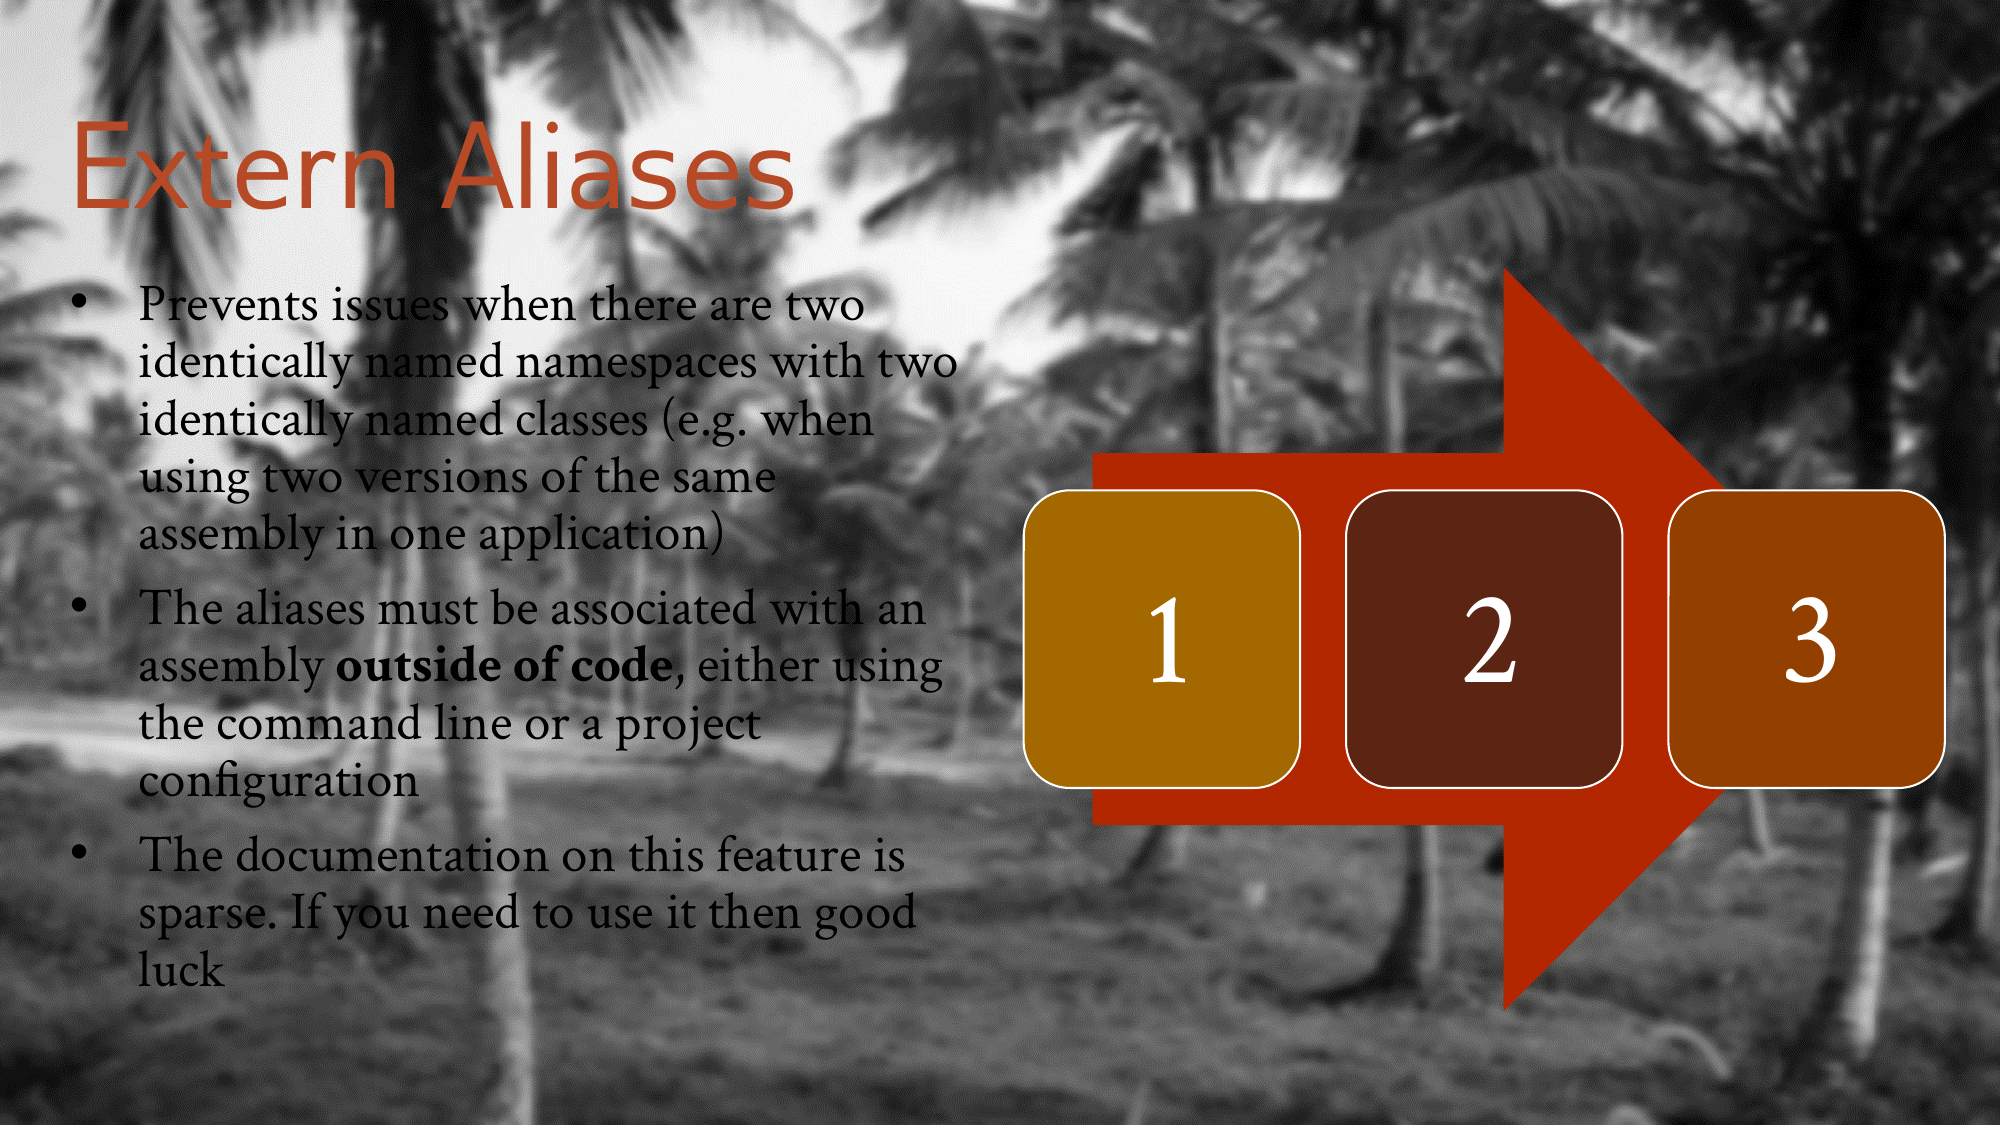

# Extern Aliases
Prevents issues when there are two identically named namespaces with two identically named classes (e.g. when using two versions of the same assembly in one application)
The aliases must be associated with an assembly outside of code, either using the command line or a project configuration
The documentation on this feature is sparse. If you need to use it then good luck

1
2
3